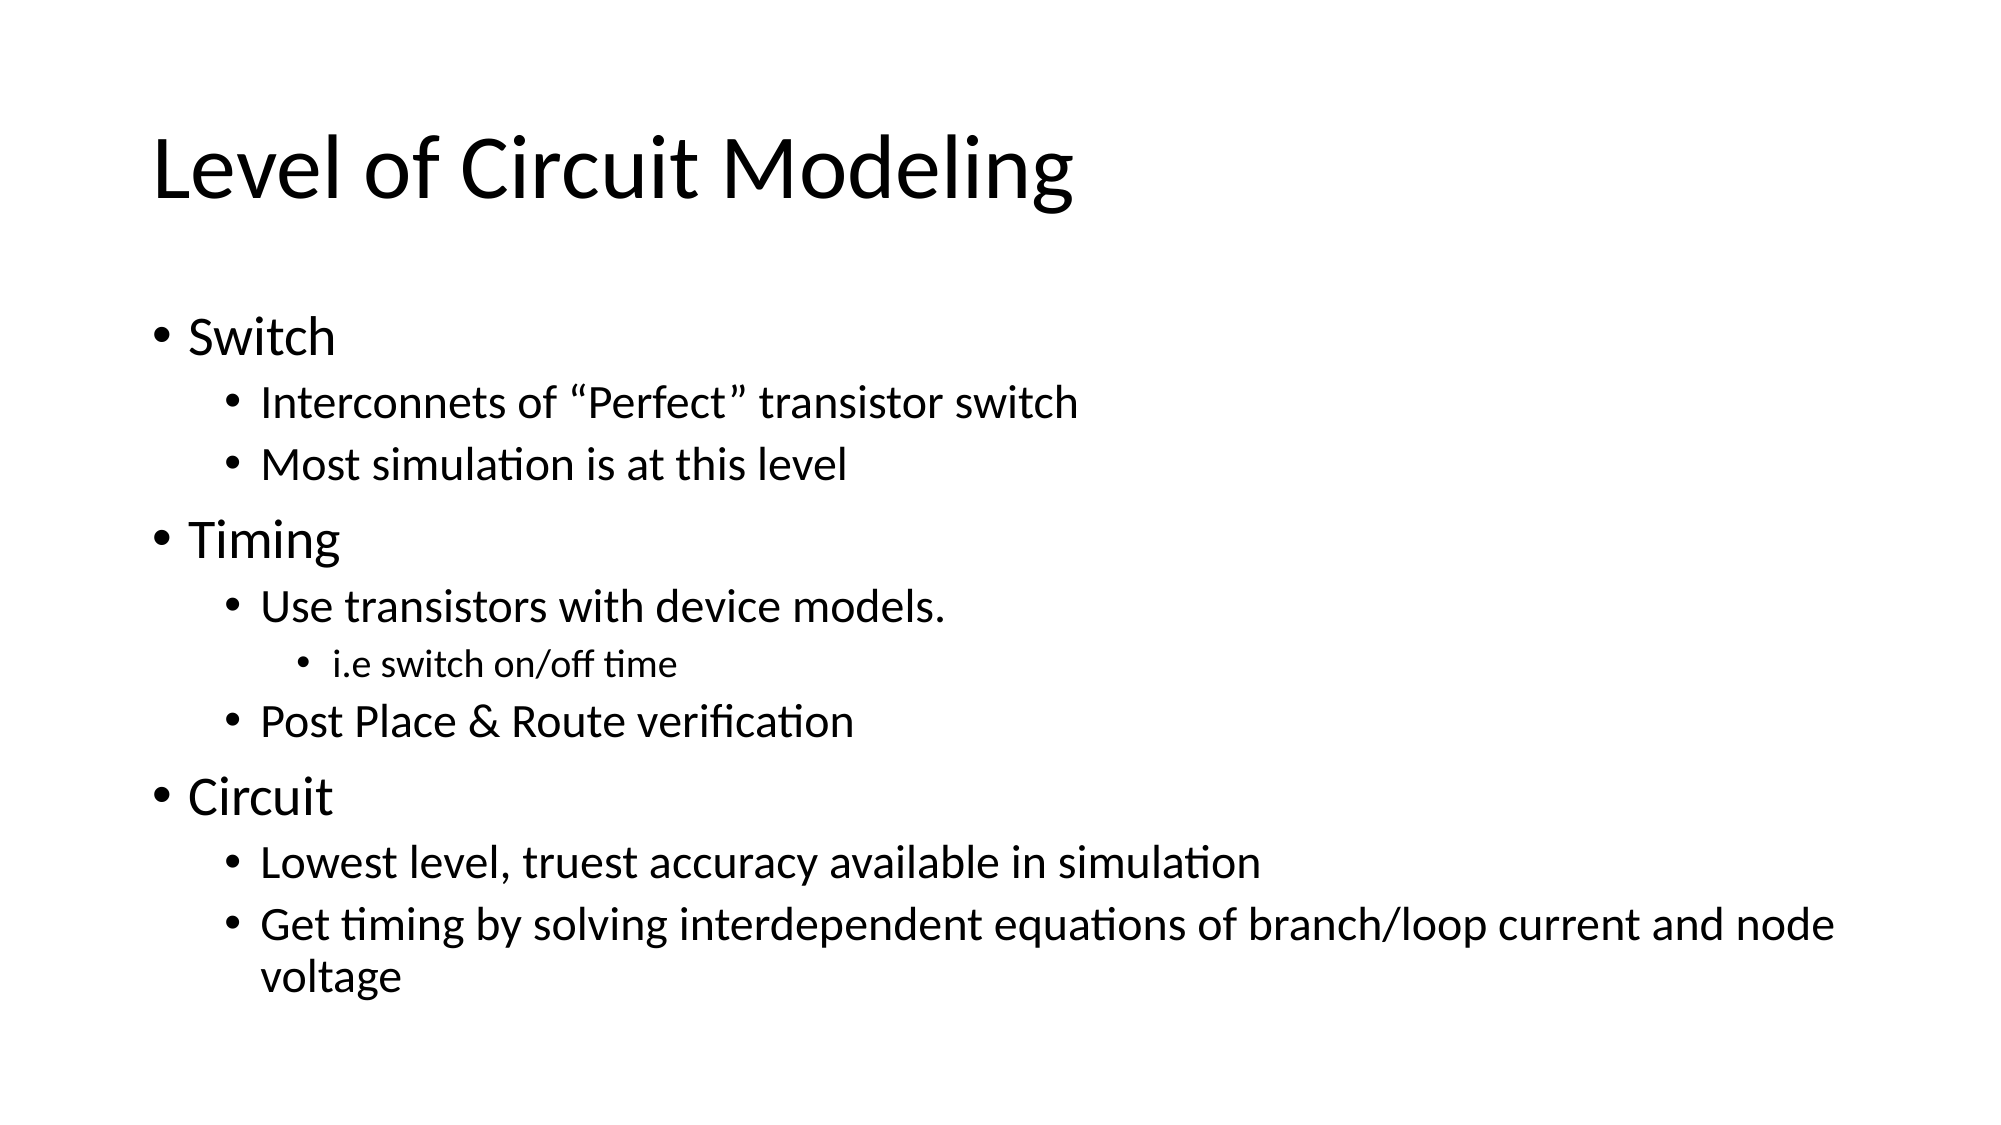

# Level of Circuit Modeling
Switch
Interconnets of “Perfect” transistor switch
Most simulation is at this level
Timing
Use transistors with device models.
i.e switch on/off time
Post Place & Route verification
Circuit
Lowest level, truest accuracy available in simulation
Get timing by solving interdependent equations of branch/loop current and node voltage